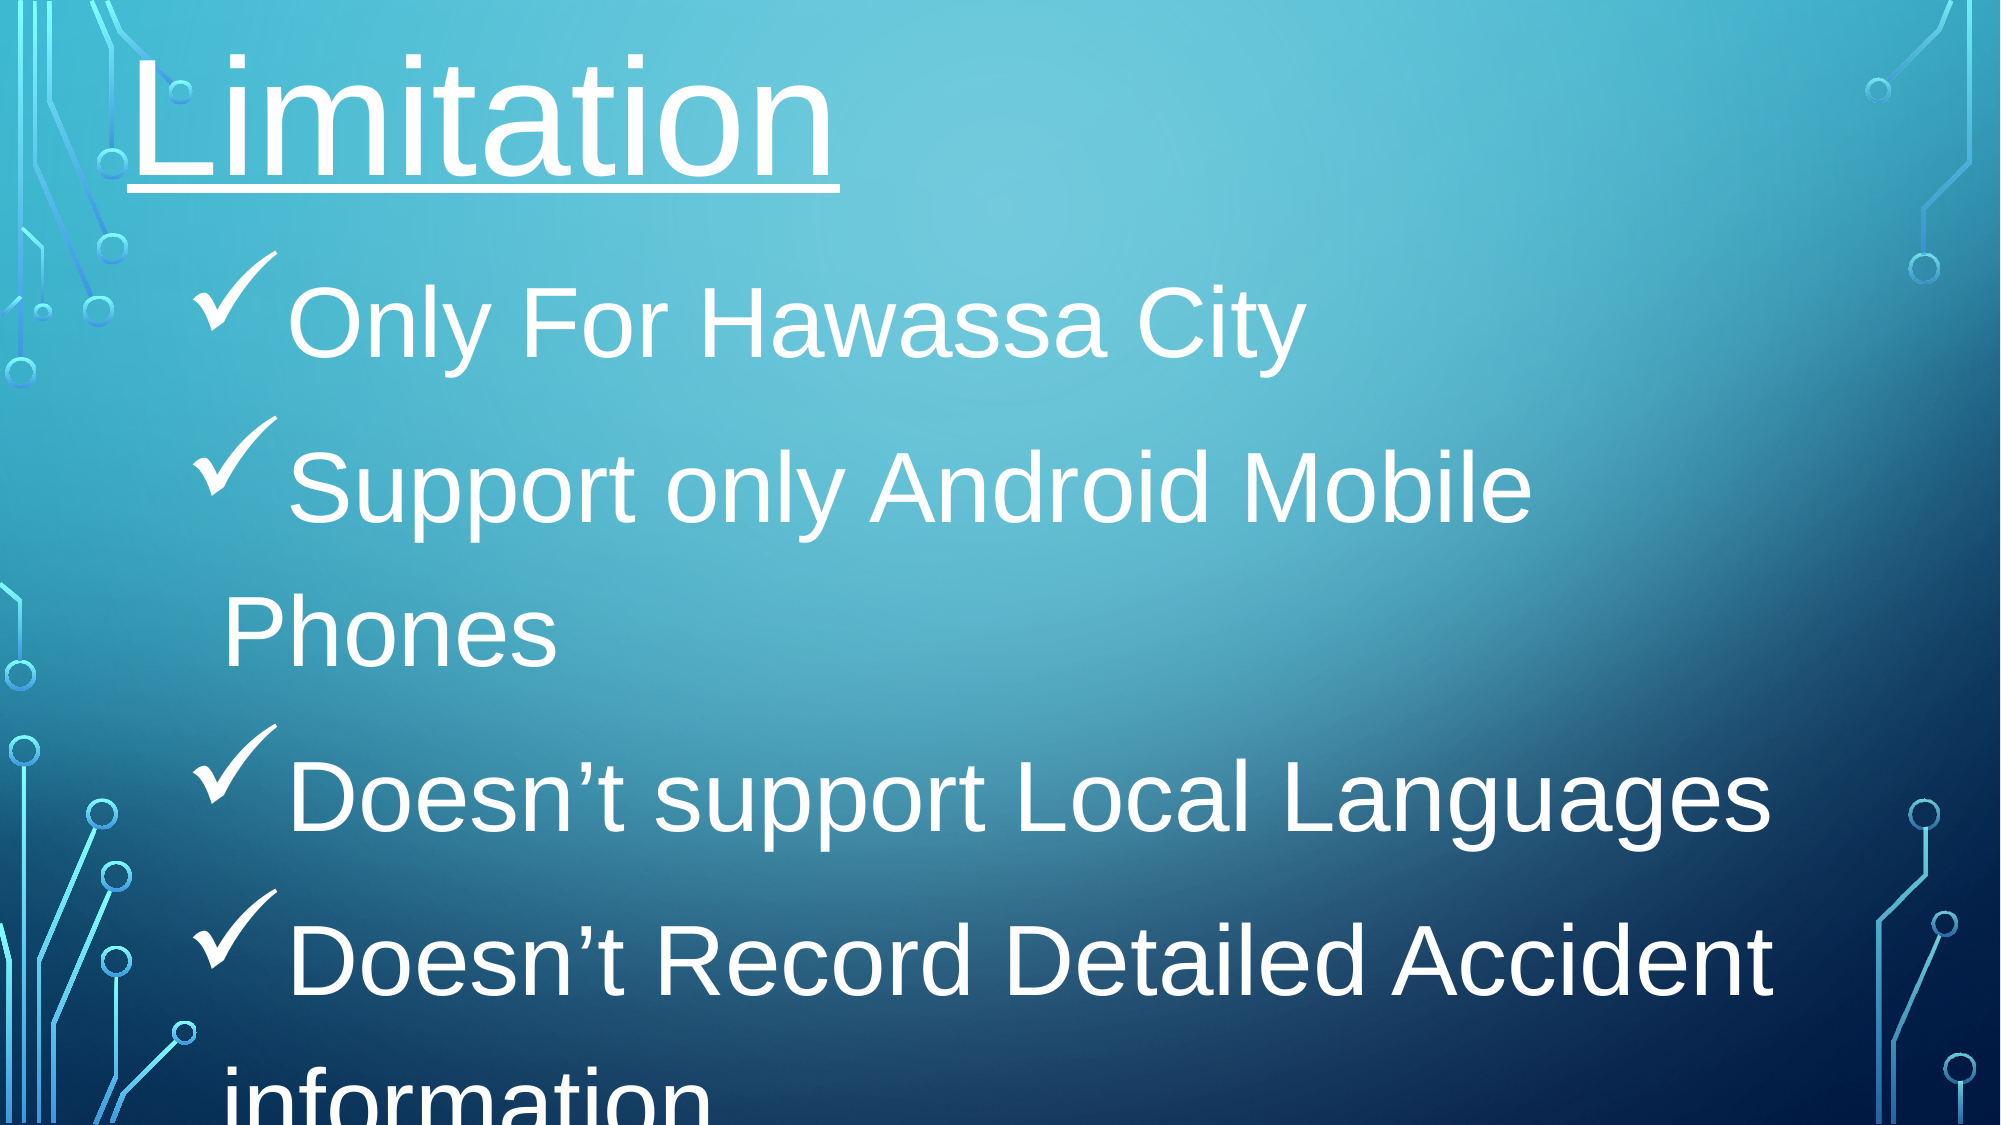

# Limitation
Only For Hawassa City
Support only Android Mobile Phones
Doesn’t support Local Languages
Doesn’t Record Detailed Accident information
Need Network Coverage